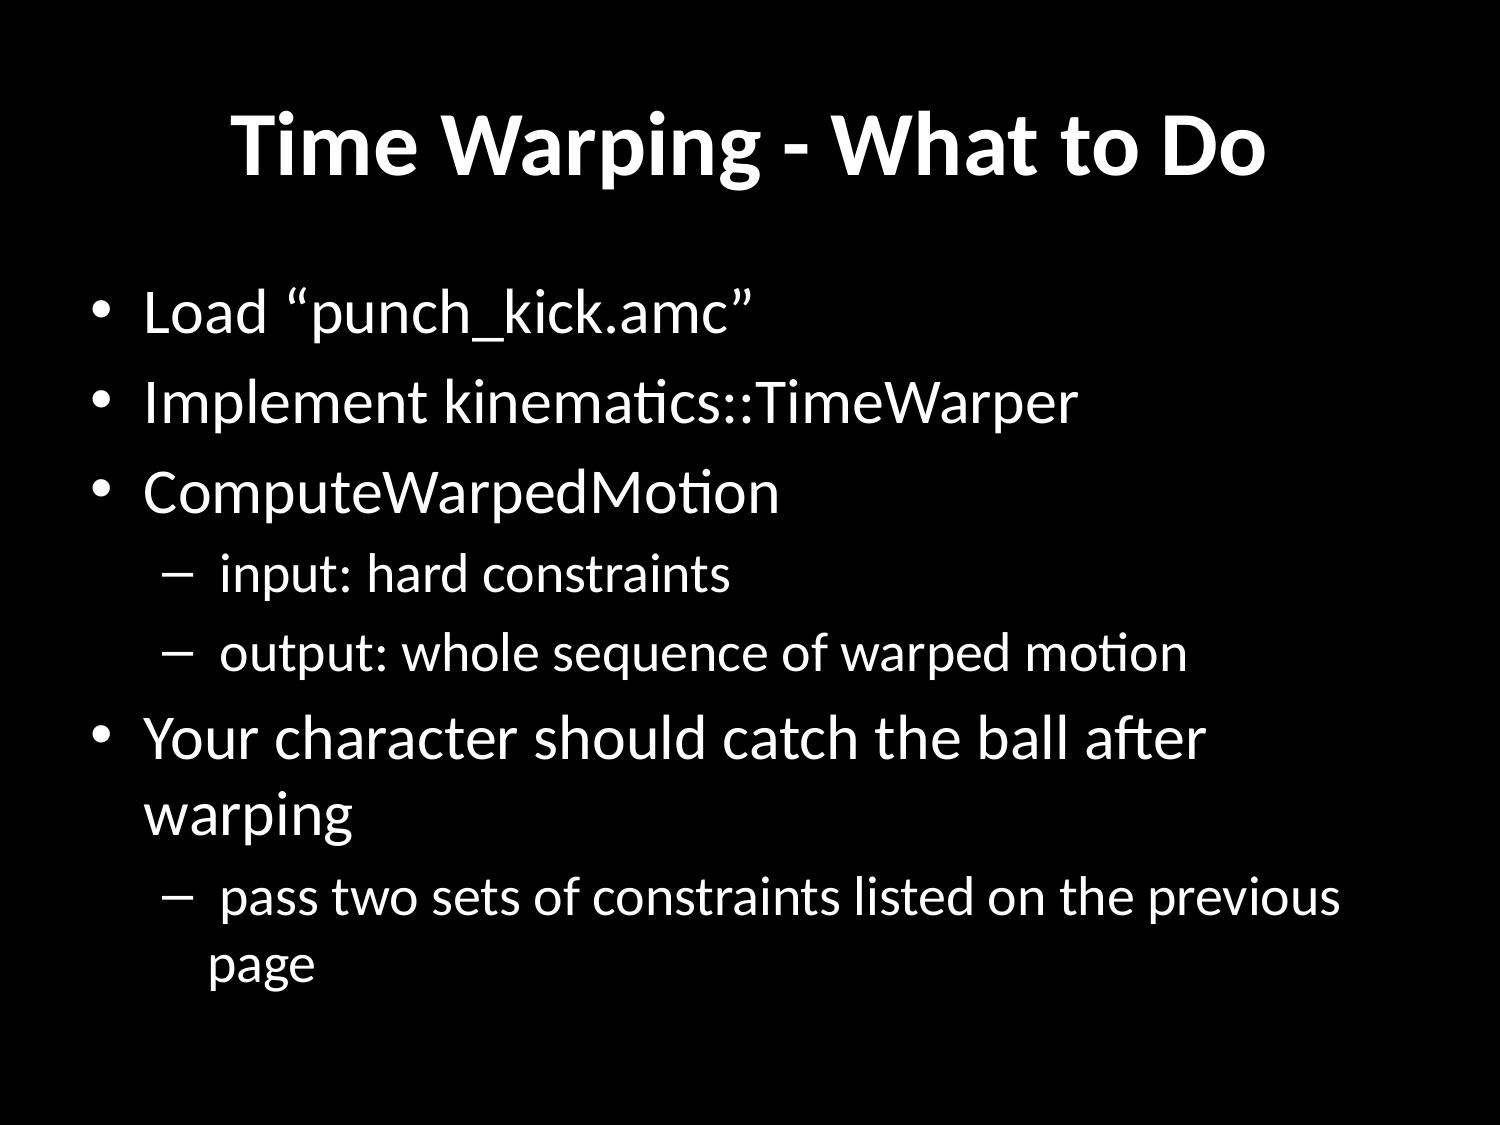

# Time Warping - What to Do
Load “punch_kick.amc”
Implement kinematics::TimeWarper
ComputeWarpedMotion
 input: hard constraints
 output: whole sequence of warped motion
Your character should catch the ball after warping
 pass two sets of constraints listed on the previous page